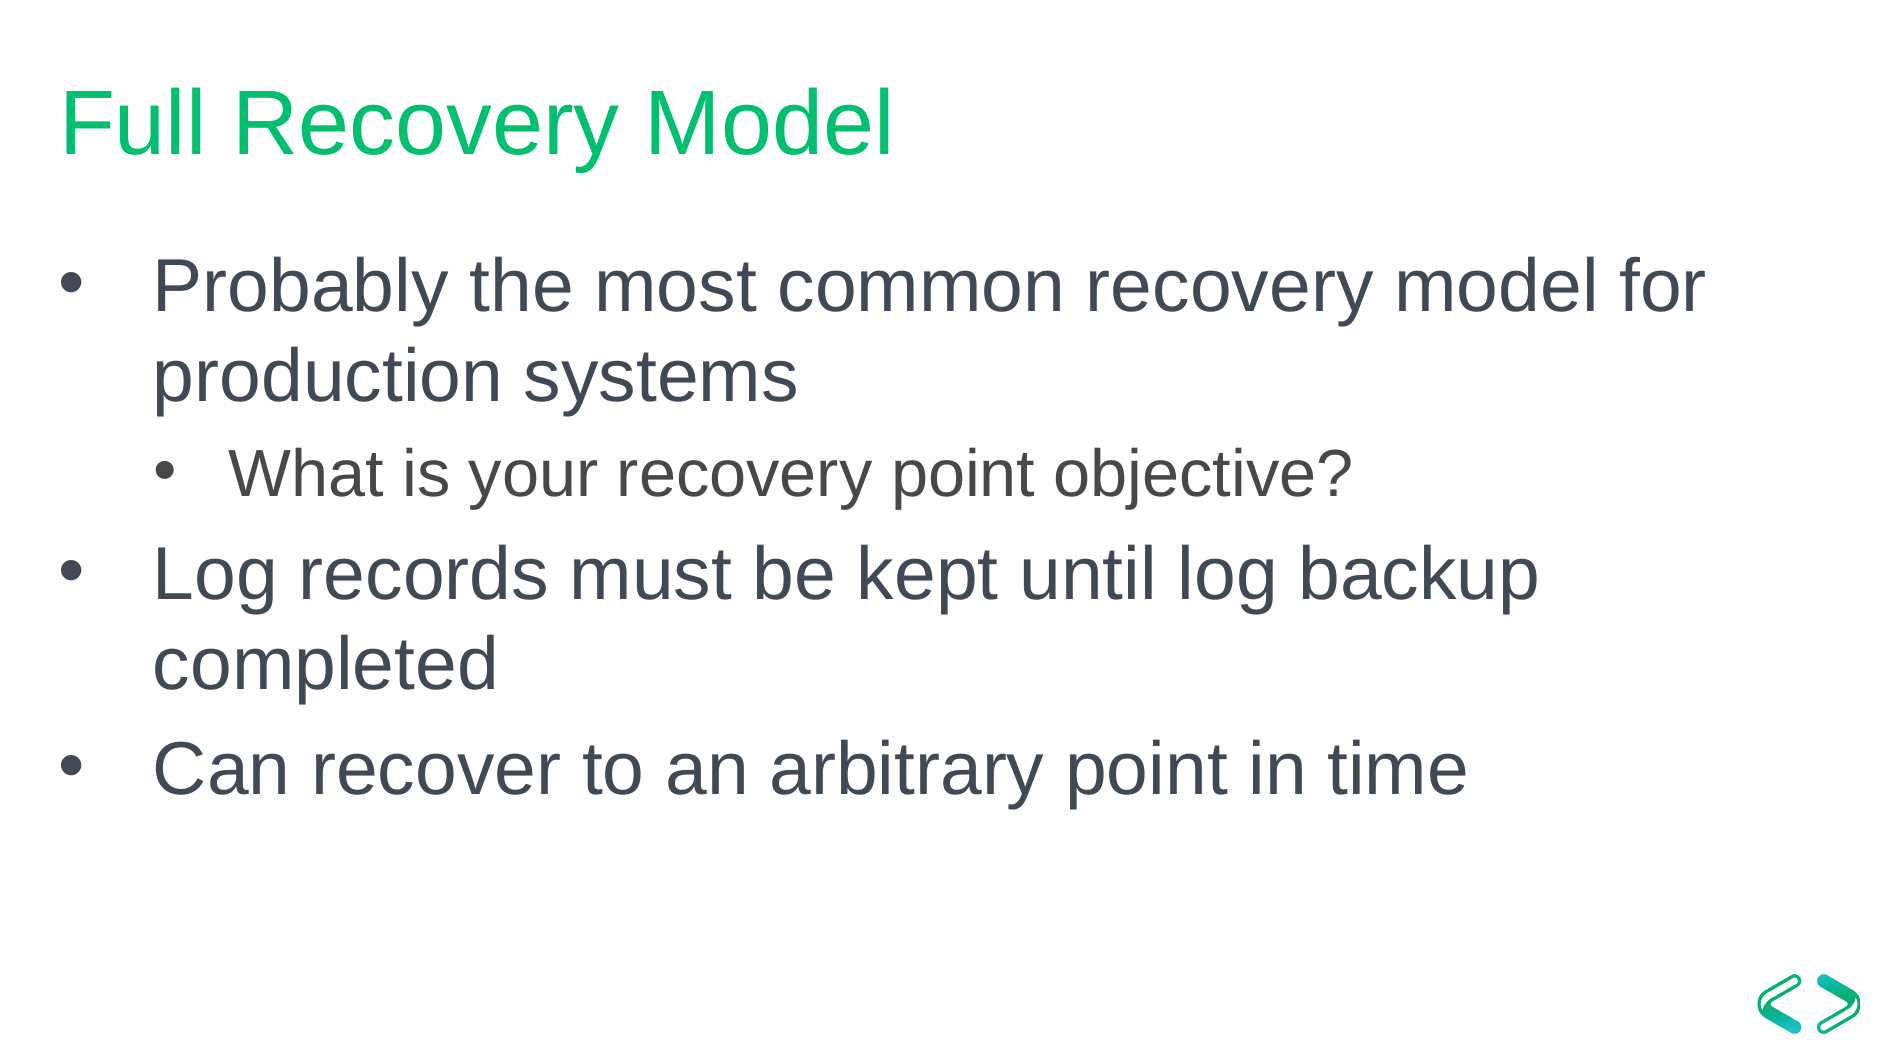

# Full Recovery Model
Probably the most common recovery model for production systems
What is your recovery point objective?
Log records must be kept until log backup completed
Can recover to an arbitrary point in time